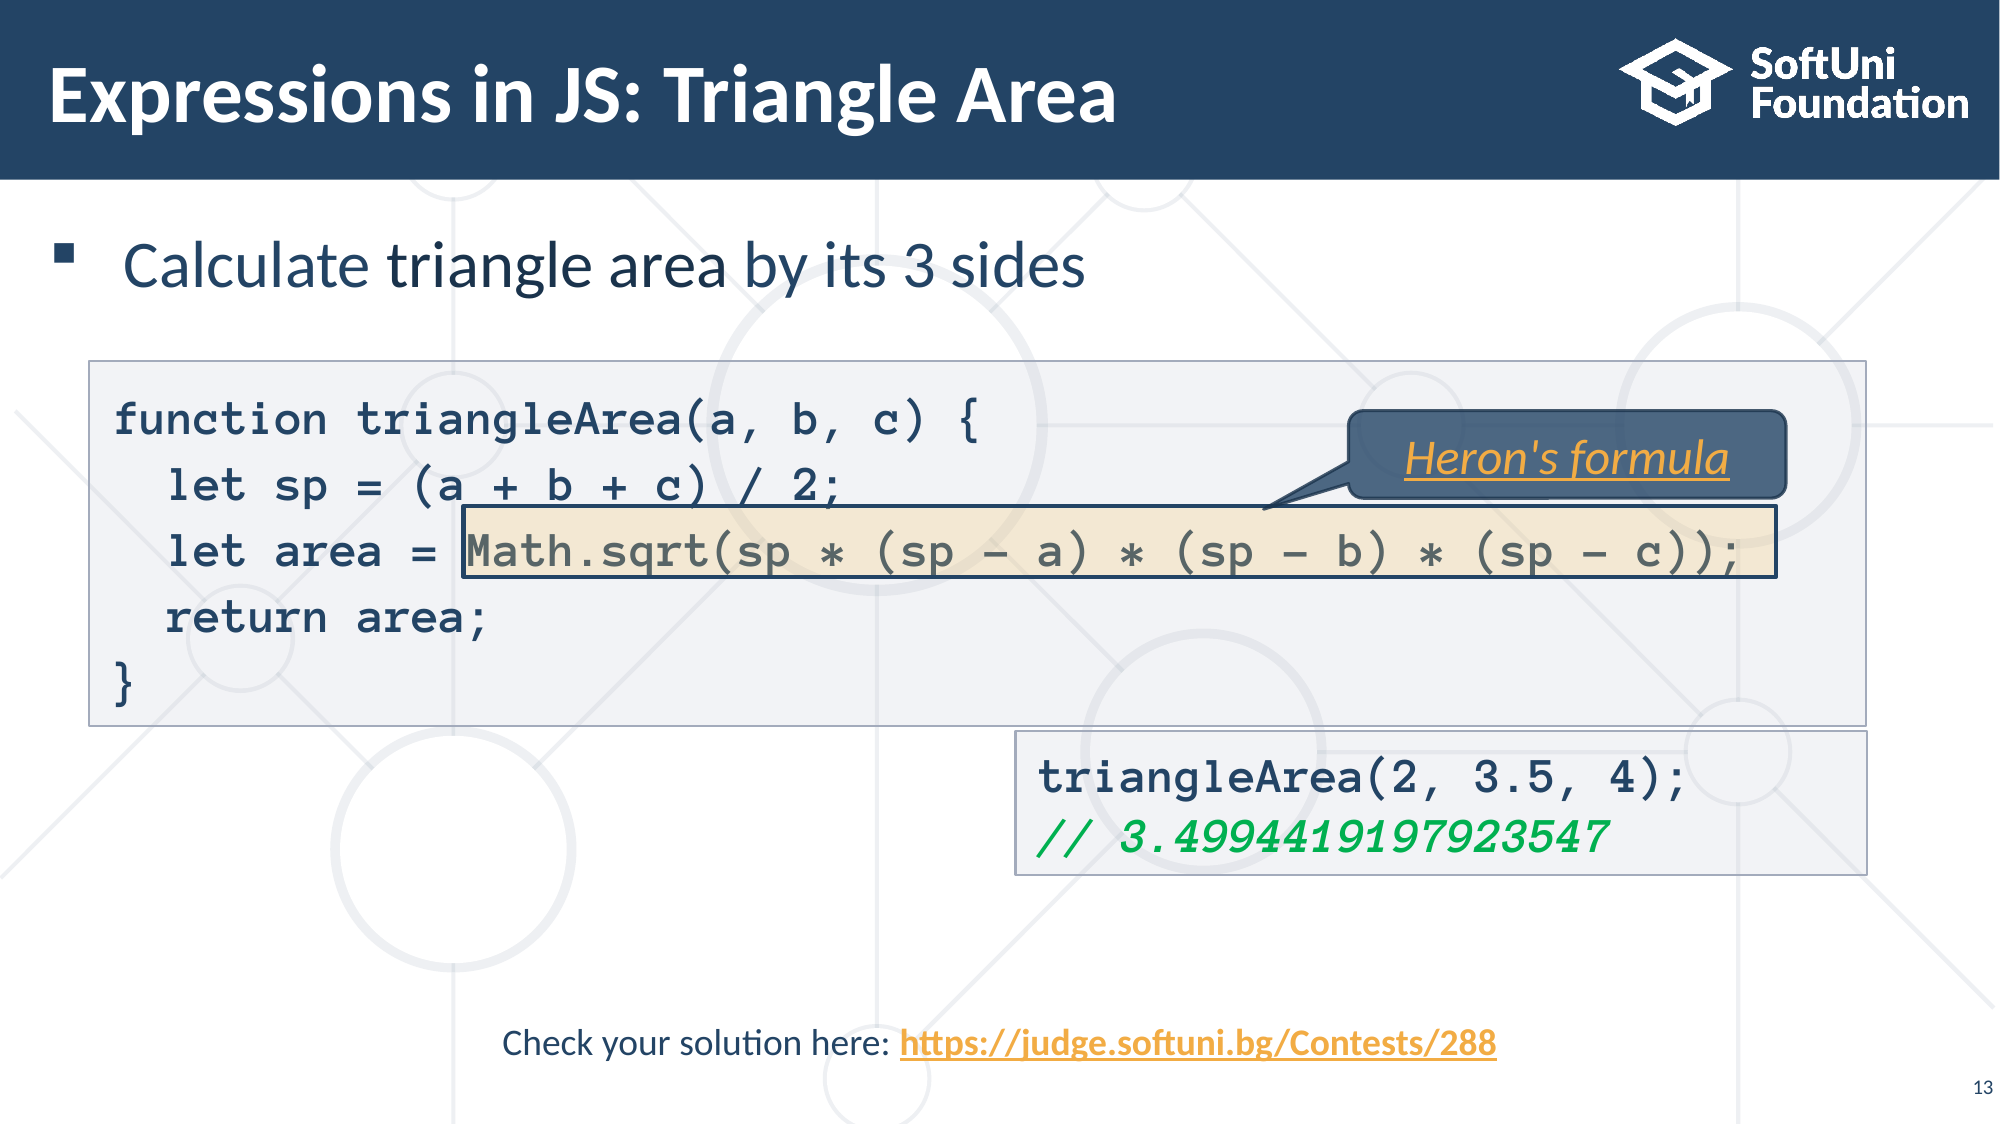

# Expressions in JS: Triangle Area
Calculate triangle area by its 3 sides
function triangleArea(a, b, c) {
  let sp = (a + b + c) / 2;
  let area = Math.sqrt(sp * (sp - a) * (sp - b) * (sp - c));
  return area;
}
Heron's formula

triangleArea(2, 3.5, 4);
// 3.4994419197923547
Check your solution here: https://judge.softuni.bg/Contests/288
13